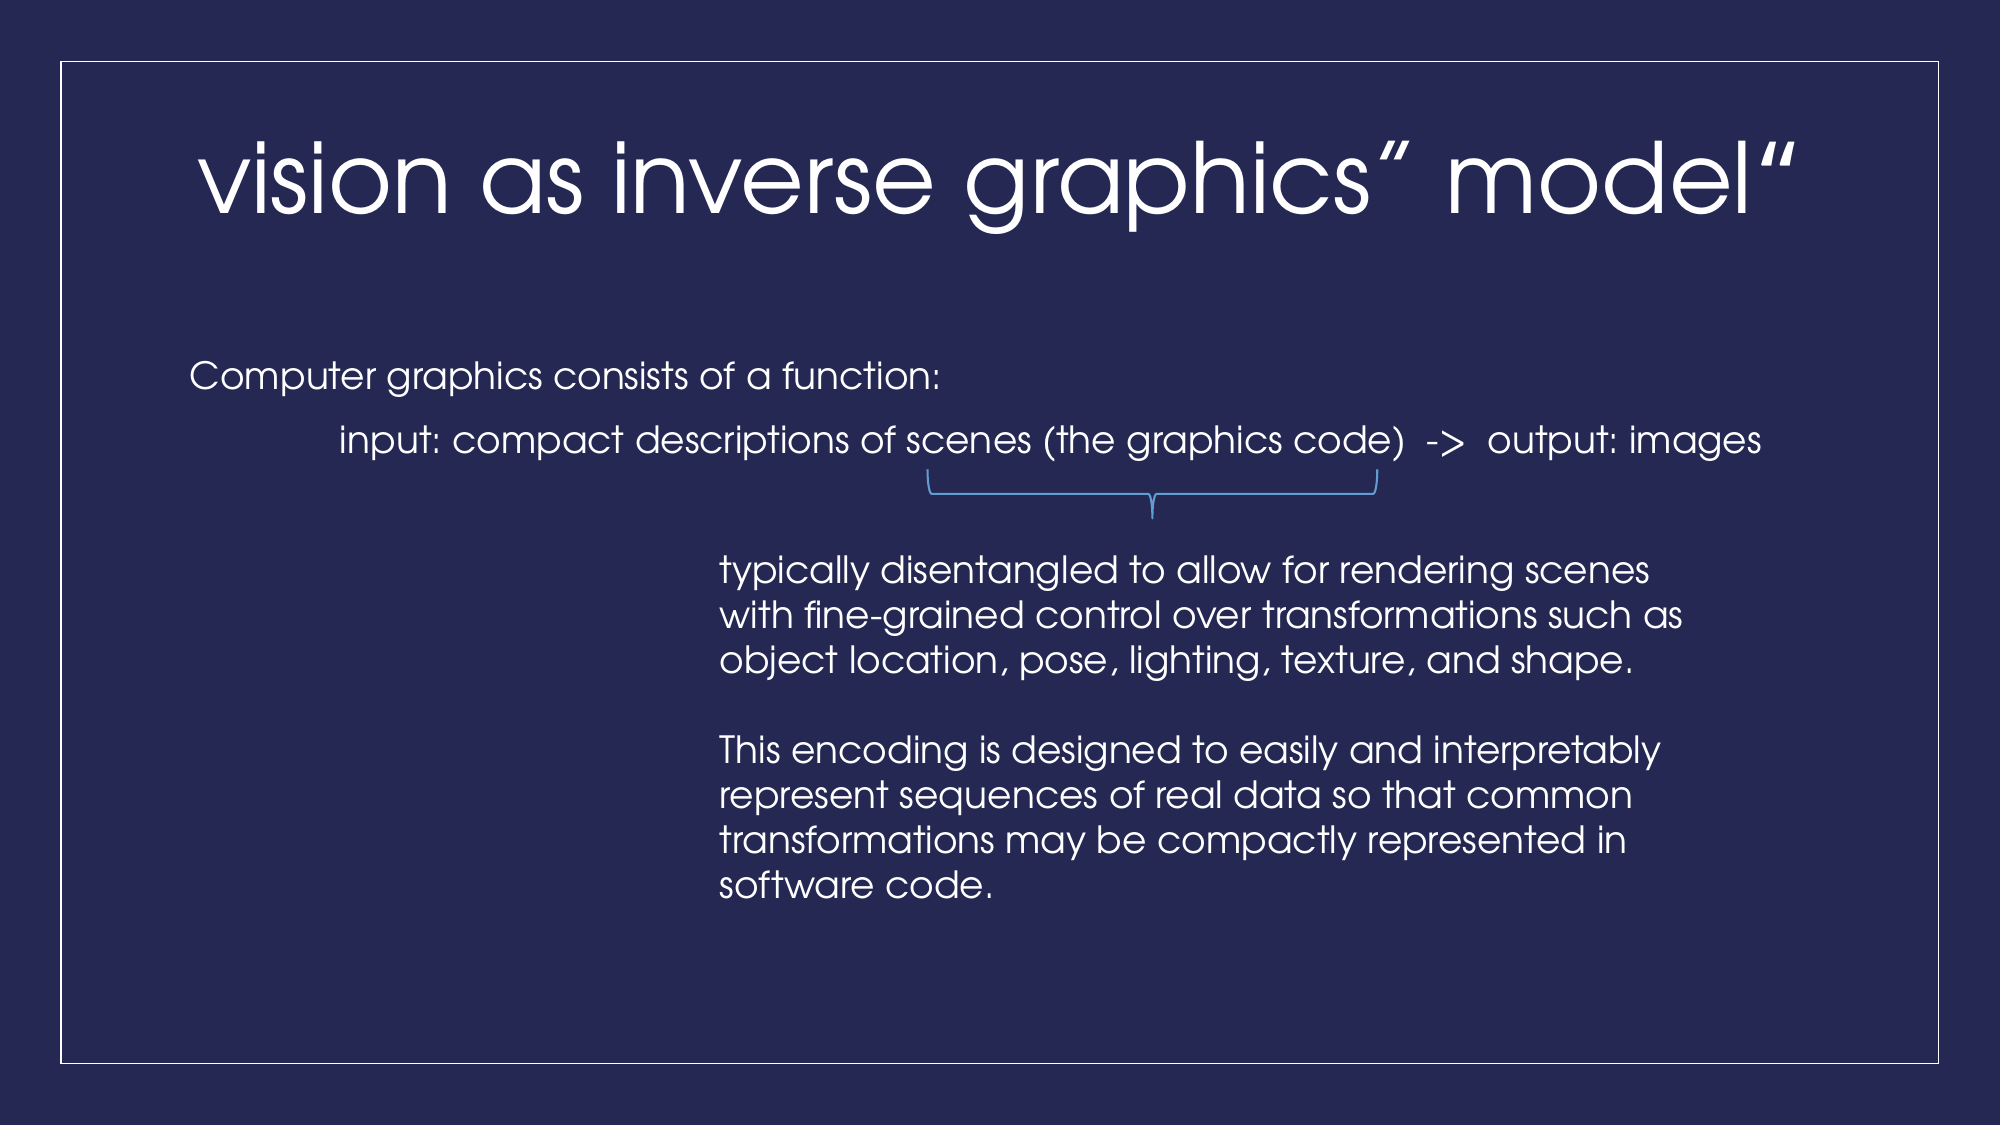

# “vision as inverse graphics” model

Computer graphics consists of a function:
	input: compact descriptions of scenes (the graphics code)  ->  output: images

typically disentangled to allow for rendering scenes with fine-grained control over transformations such as object location, pose, lighting, texture, and shape.

This encoding is designed to easily and interpretably represent sequences of real data so that common transformations may be compactly represented in software code.